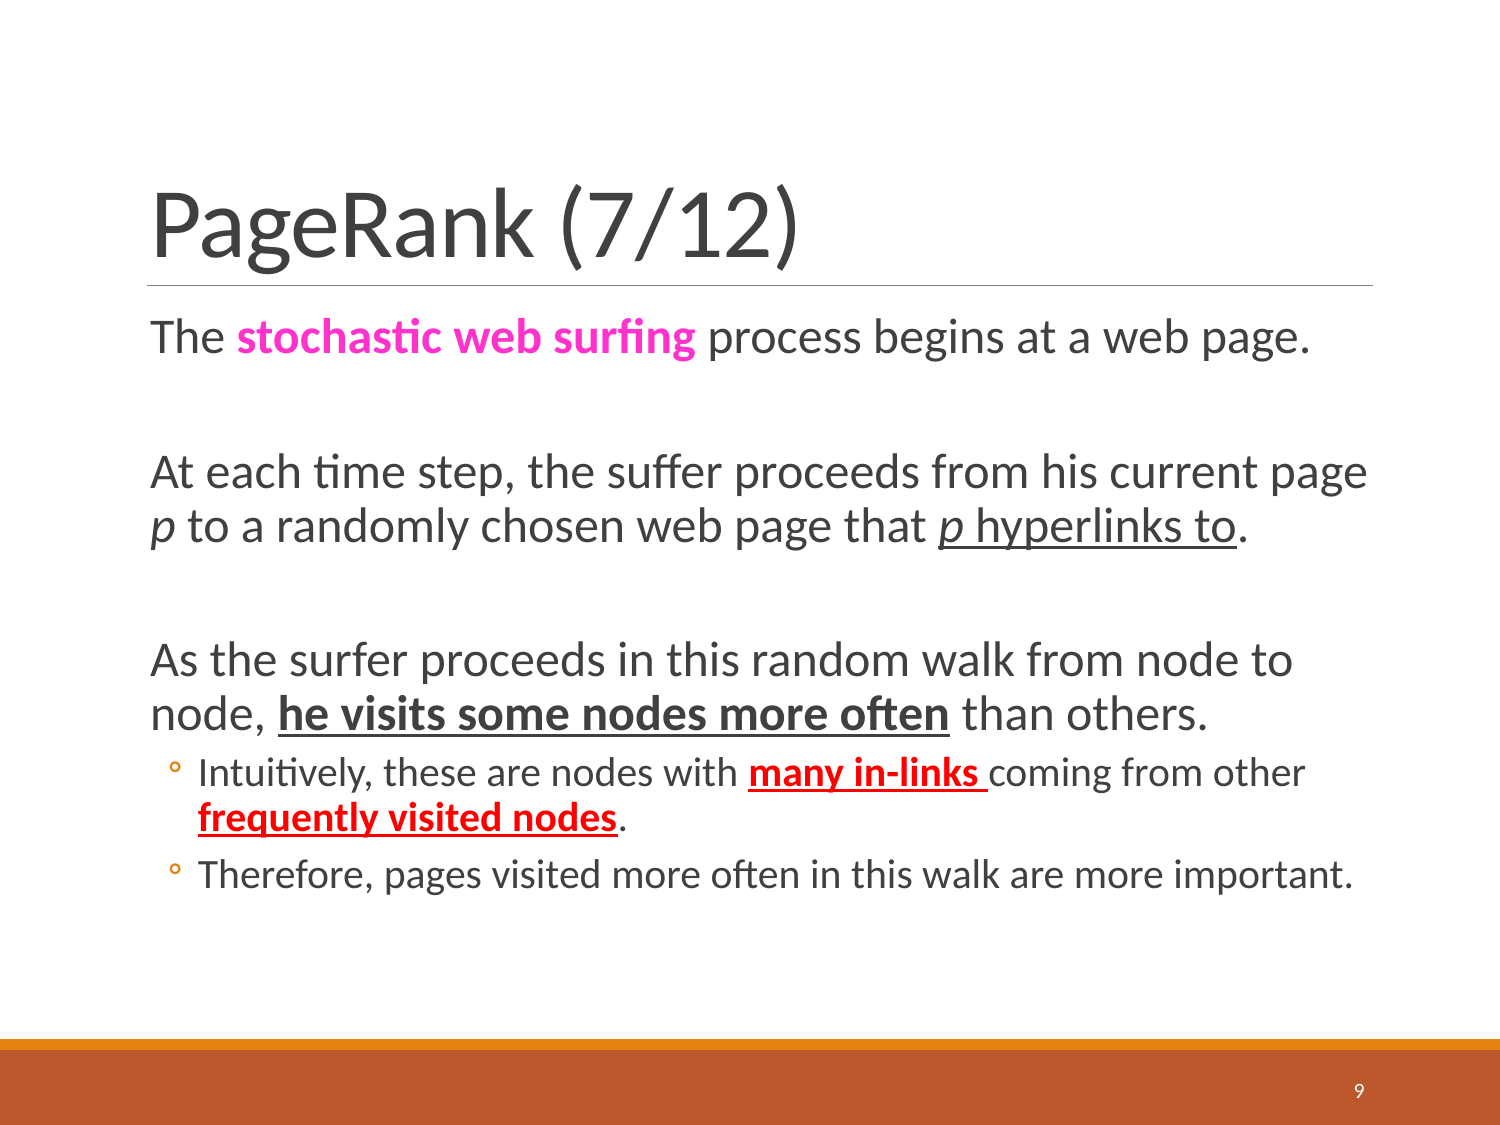

# PageRank (7/12)
The stochastic web surfing process begins at a web page.

At each time step, the suffer proceeds from his current page p to a randomly chosen web page that p hyperlinks to.

As the surfer proceeds in this random walk from node to node, he visits some nodes more often than others.
Intuitively, these are nodes with many in-links coming from other frequently visited nodes.
Therefore, pages visited more often in this walk are more important.
9